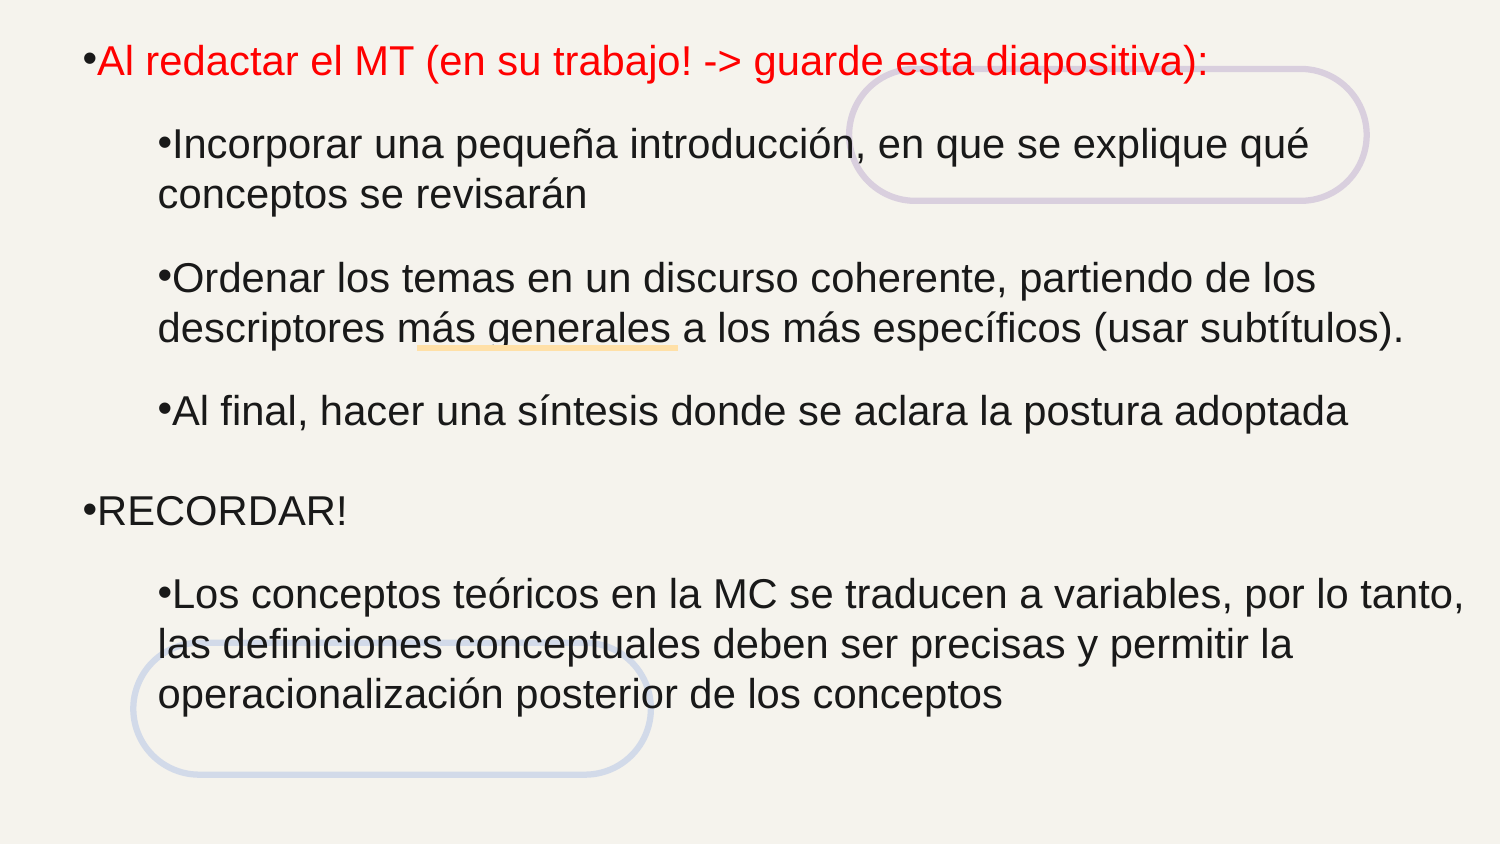

Al redactar el MT (en su trabajo! -> guarde esta diapositiva):
Incorporar una pequeña introducción, en que se explique qué conceptos se revisarán
Ordenar los temas en un discurso coherente, partiendo de los descriptores más generales a los más específicos (usar subtítulos).
Al final, hacer una síntesis donde se aclara la postura adoptada

RECORDAR!
Los conceptos teóricos en la MC se traducen a variables, por lo tanto, las definiciones conceptuales deben ser precisas y permitir la operacionalización posterior de los conceptos